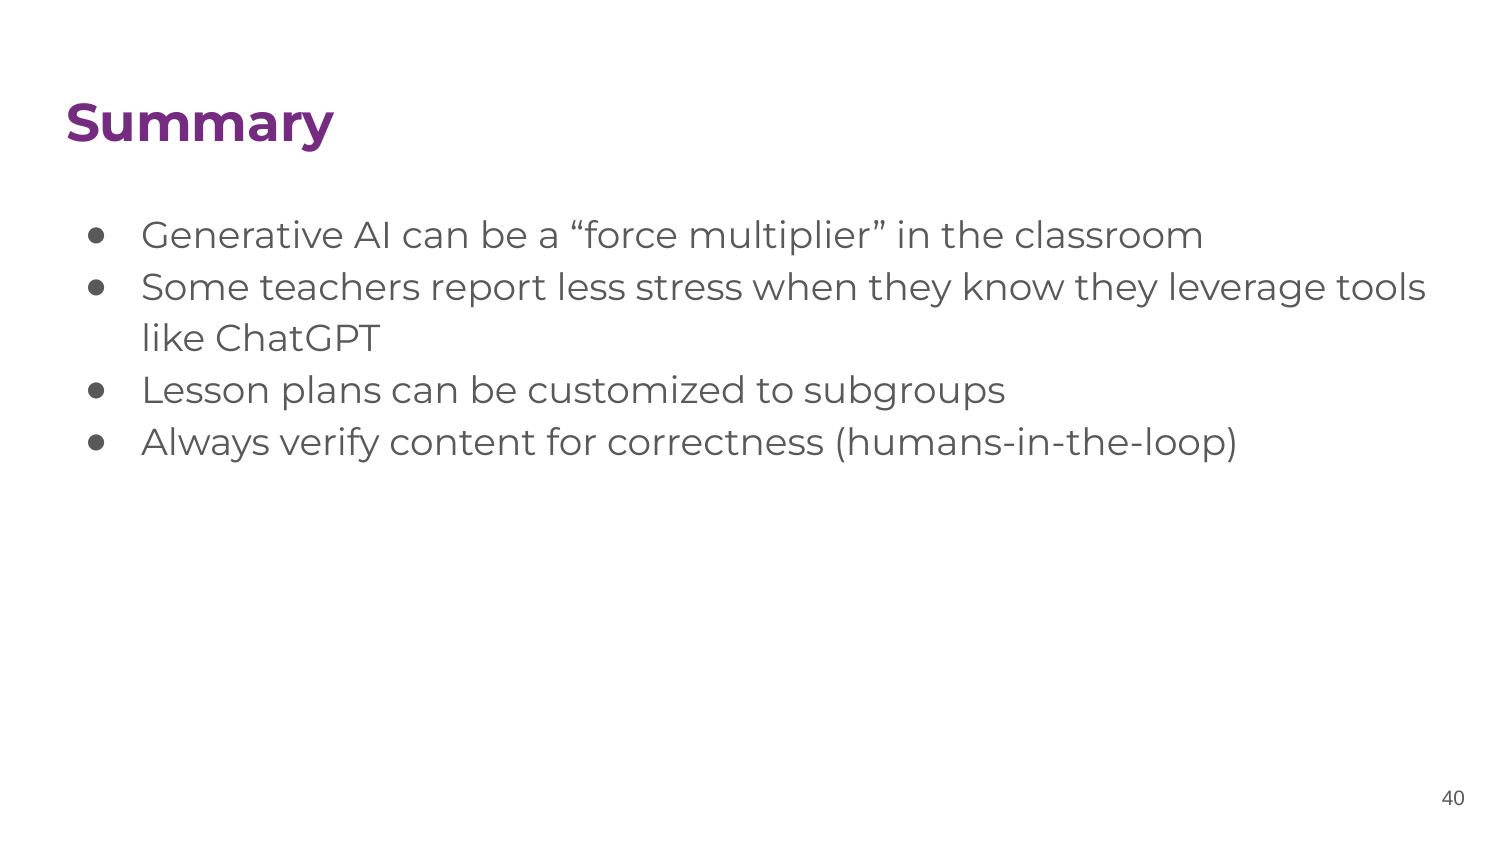

# Summary
Generative AI can be a “force multiplier” in the classroom
Some teachers report less stress when they know they leverage tools like ChatGPT
Lesson plans can be customized to subgroups
Always verify content for correctness (humans-in-the-loop)
40